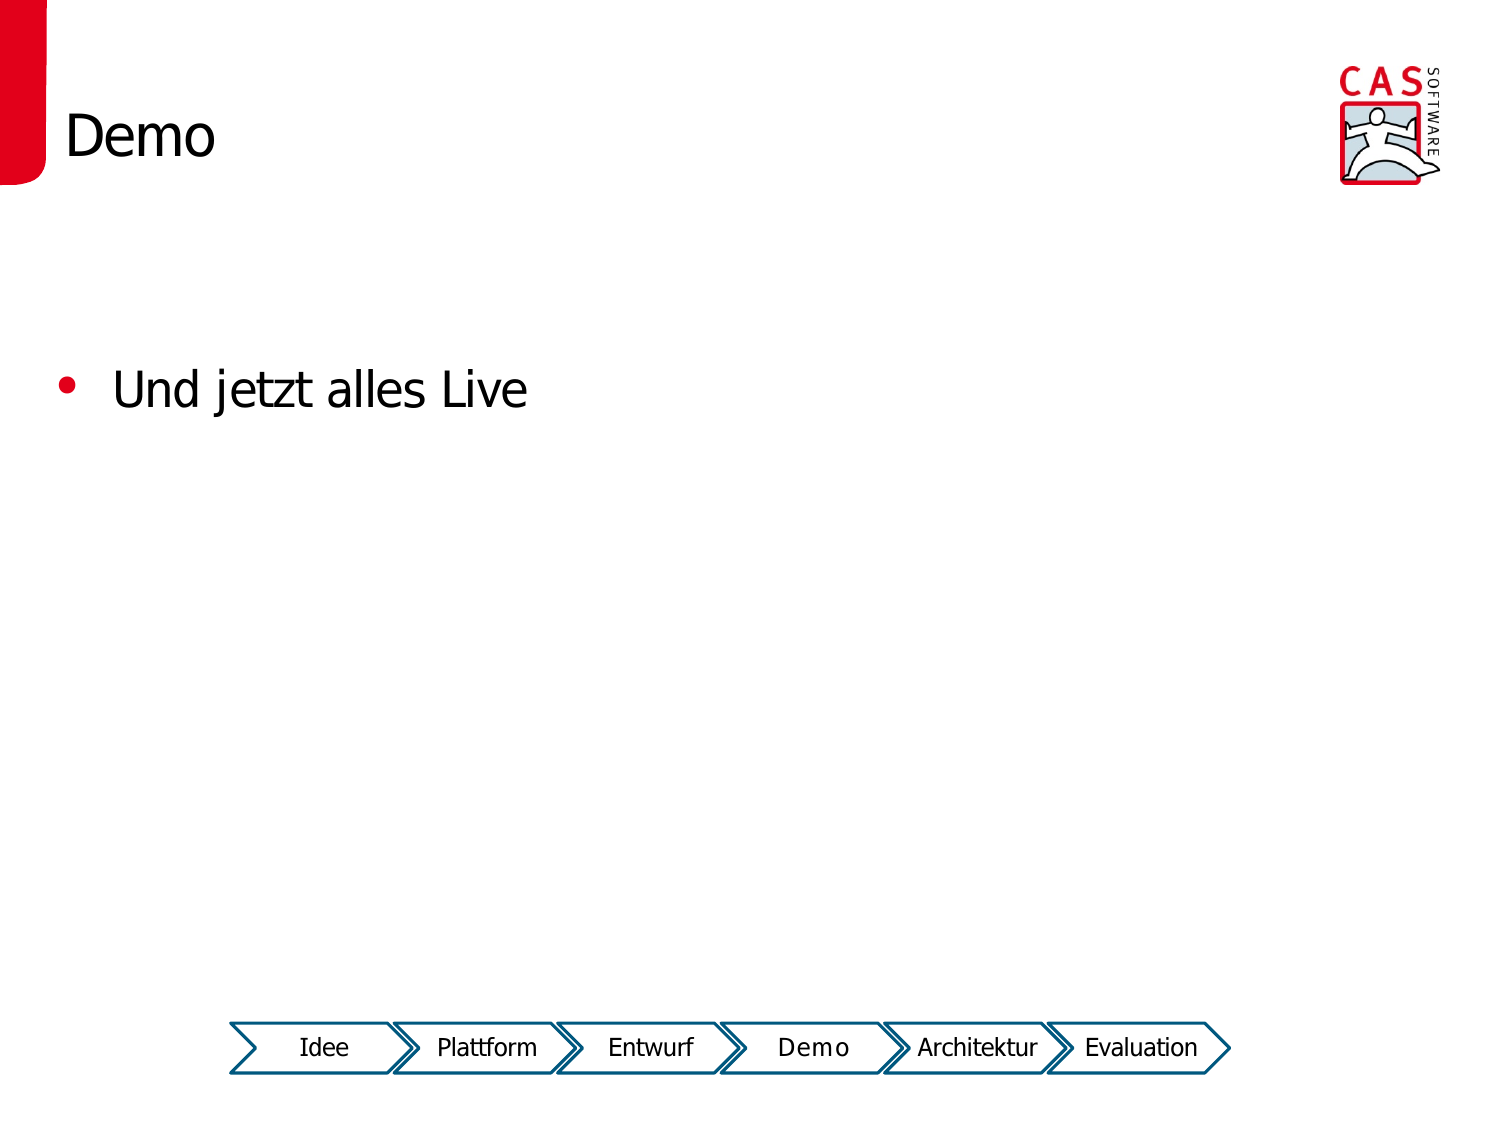

# Demo
Und jetzt alles Live
Idee
Plattform
Entwurf
Demo
Architektur
Evaluation